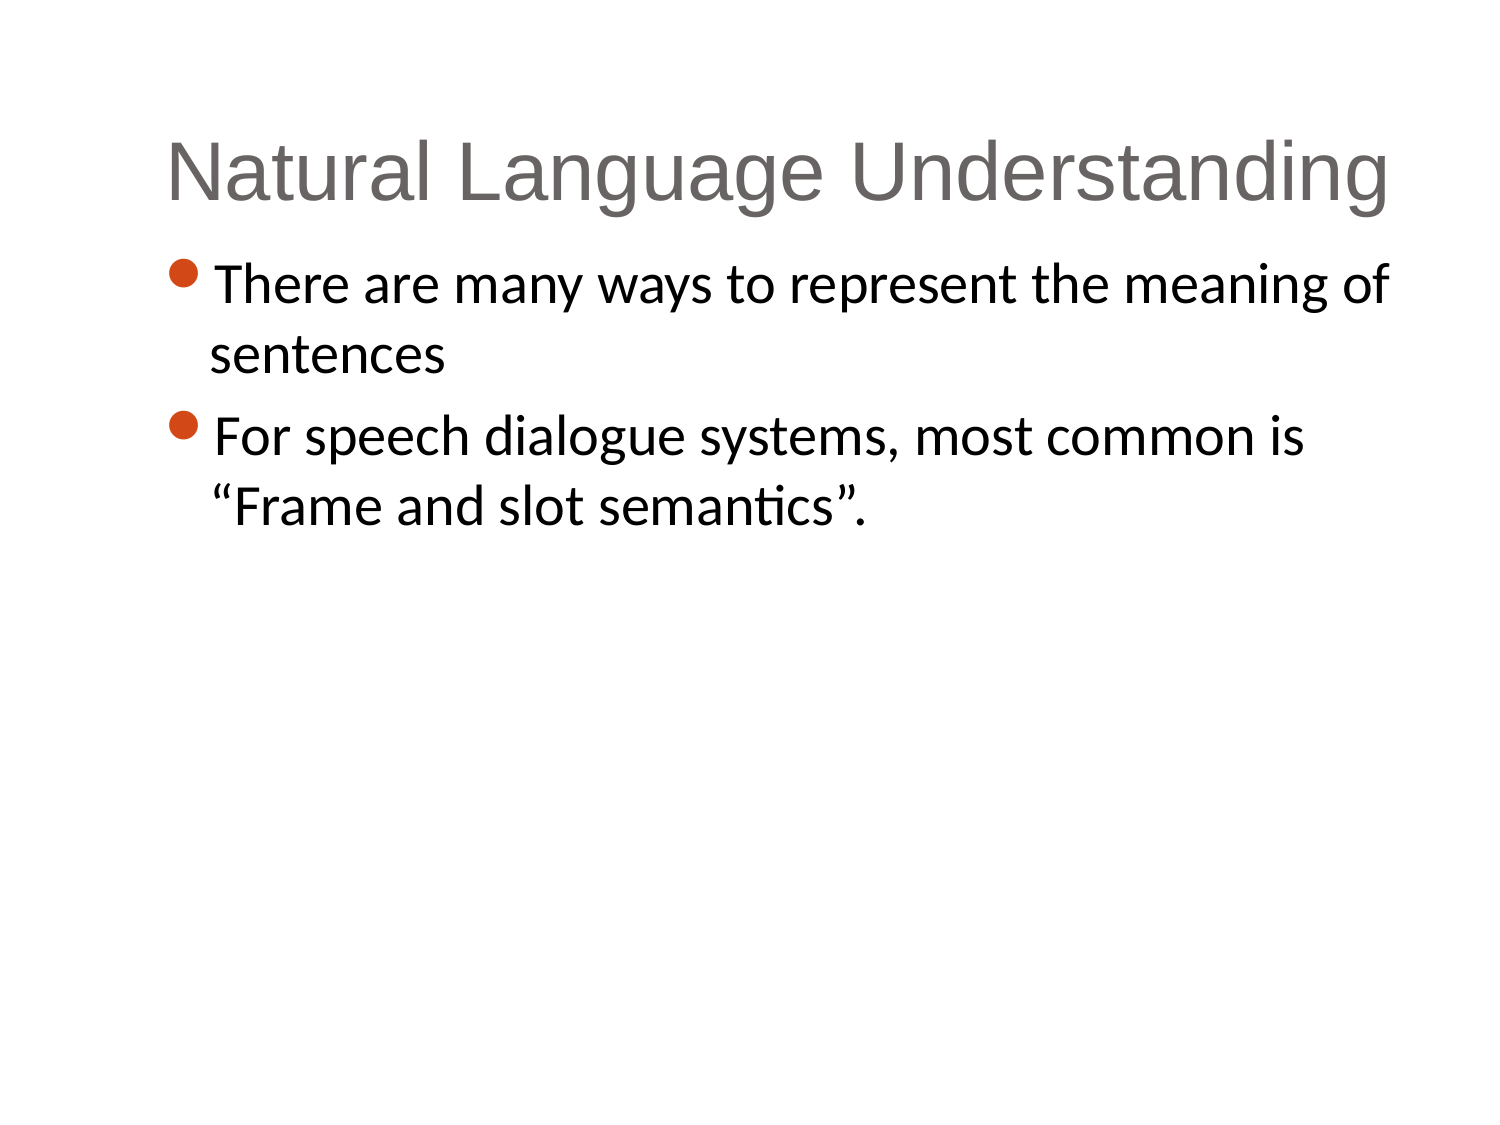

# Natural Language Understanding
There are many ways to represent the meaning of sentences
For speech dialogue systems, most common is “Frame and slot semantics”.